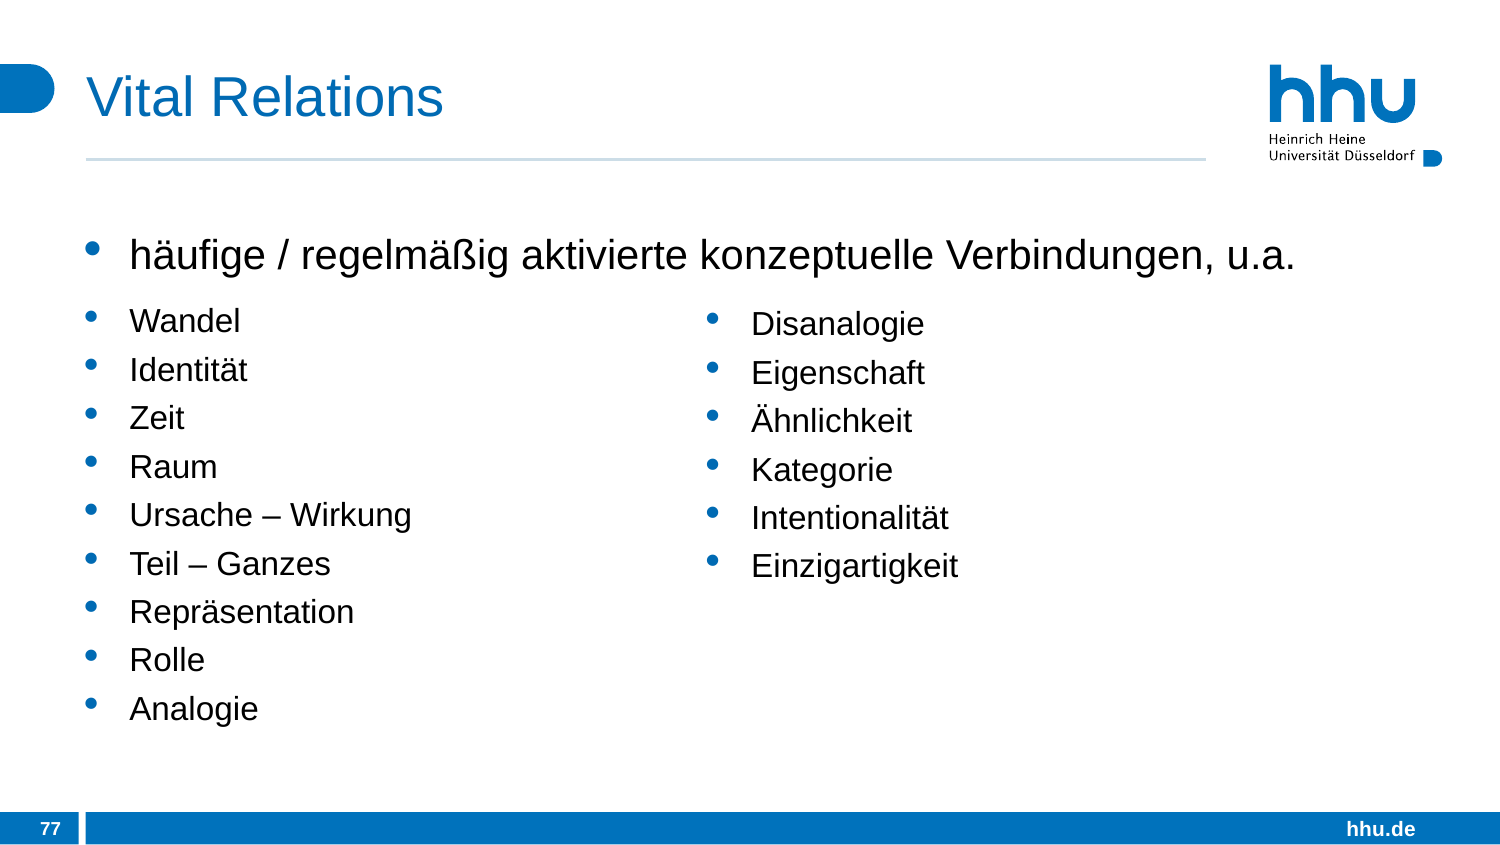

# Vital Relations
häufige / regelmäßig aktivierte konzeptuelle Verbindungen, u.a.
Wandel
Identität
Zeit
Raum
Ursache – Wirkung
Teil – Ganzes
Repräsentation
Rolle
Analogie
Disanalogie
Eigenschaft
Ähnlichkeit
Kategorie
Intentionalität
Einzigartigkeit
77